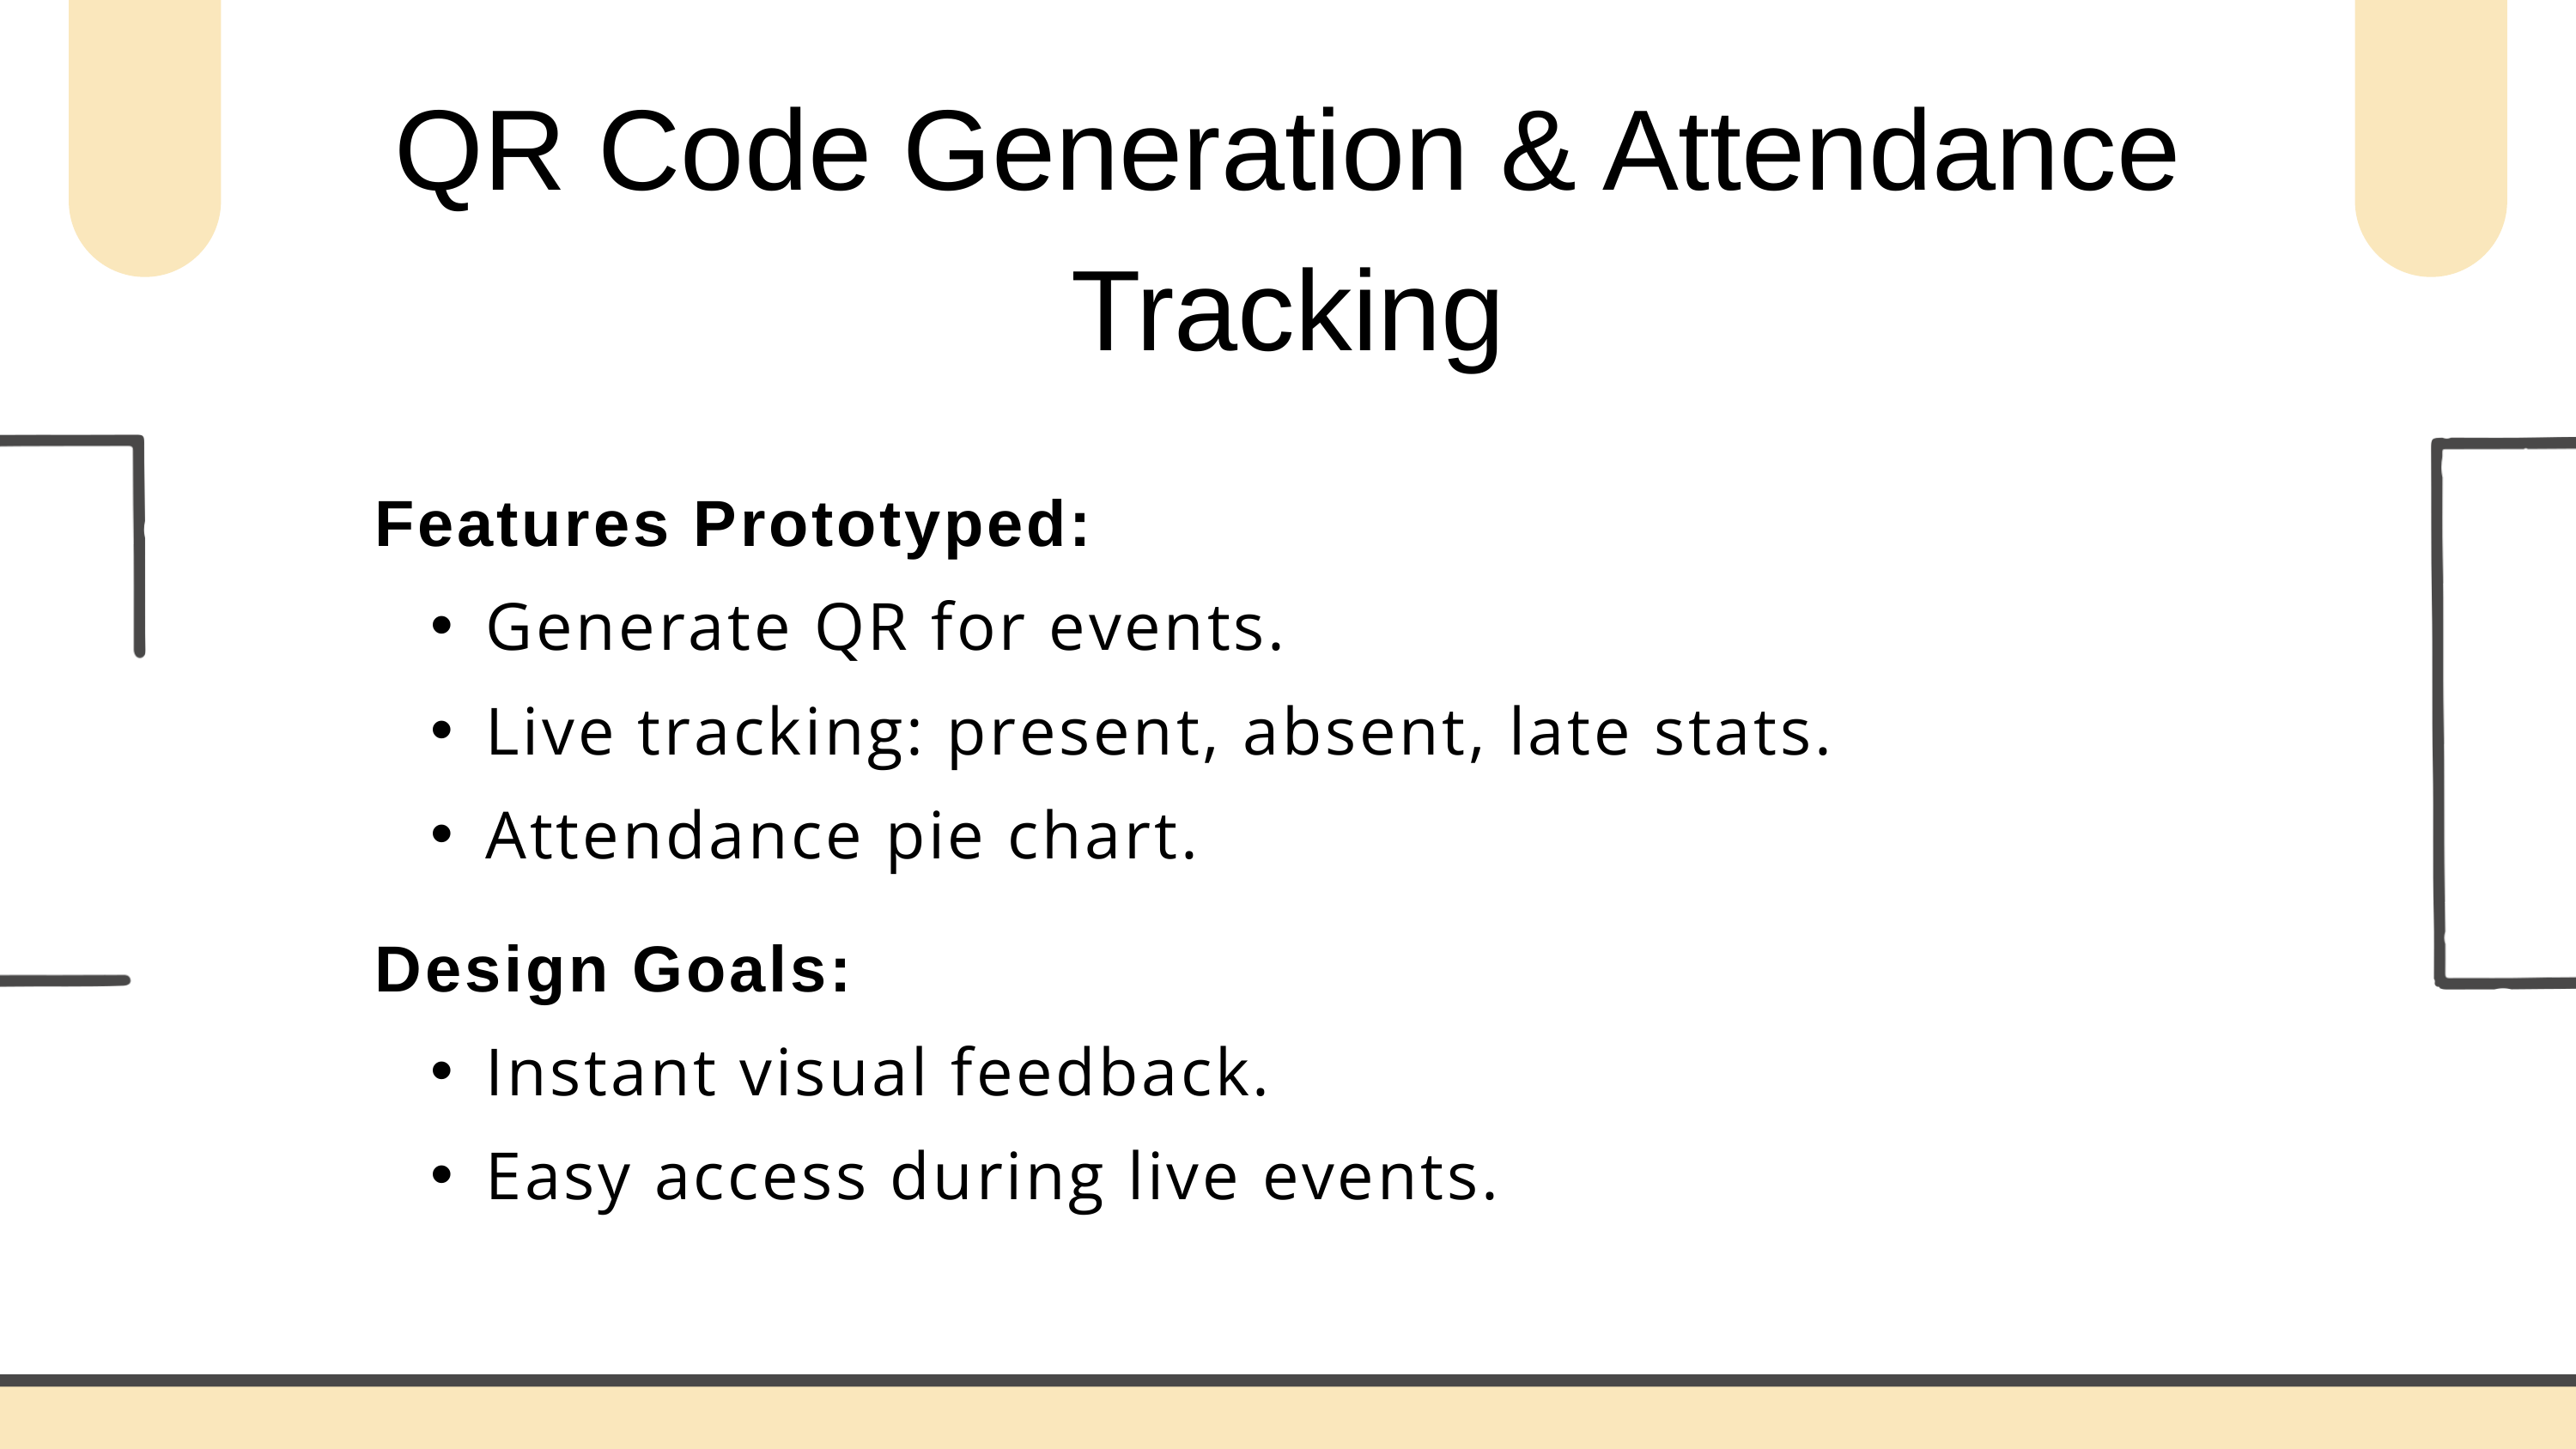

QR Code Generation & Attendance Tracking

Features Prototyped:
Generate QR for events.
Live tracking: present, absent, late stats.
Attendance pie chart.

Design Goals:
Instant visual feedback.
Easy access during live events.